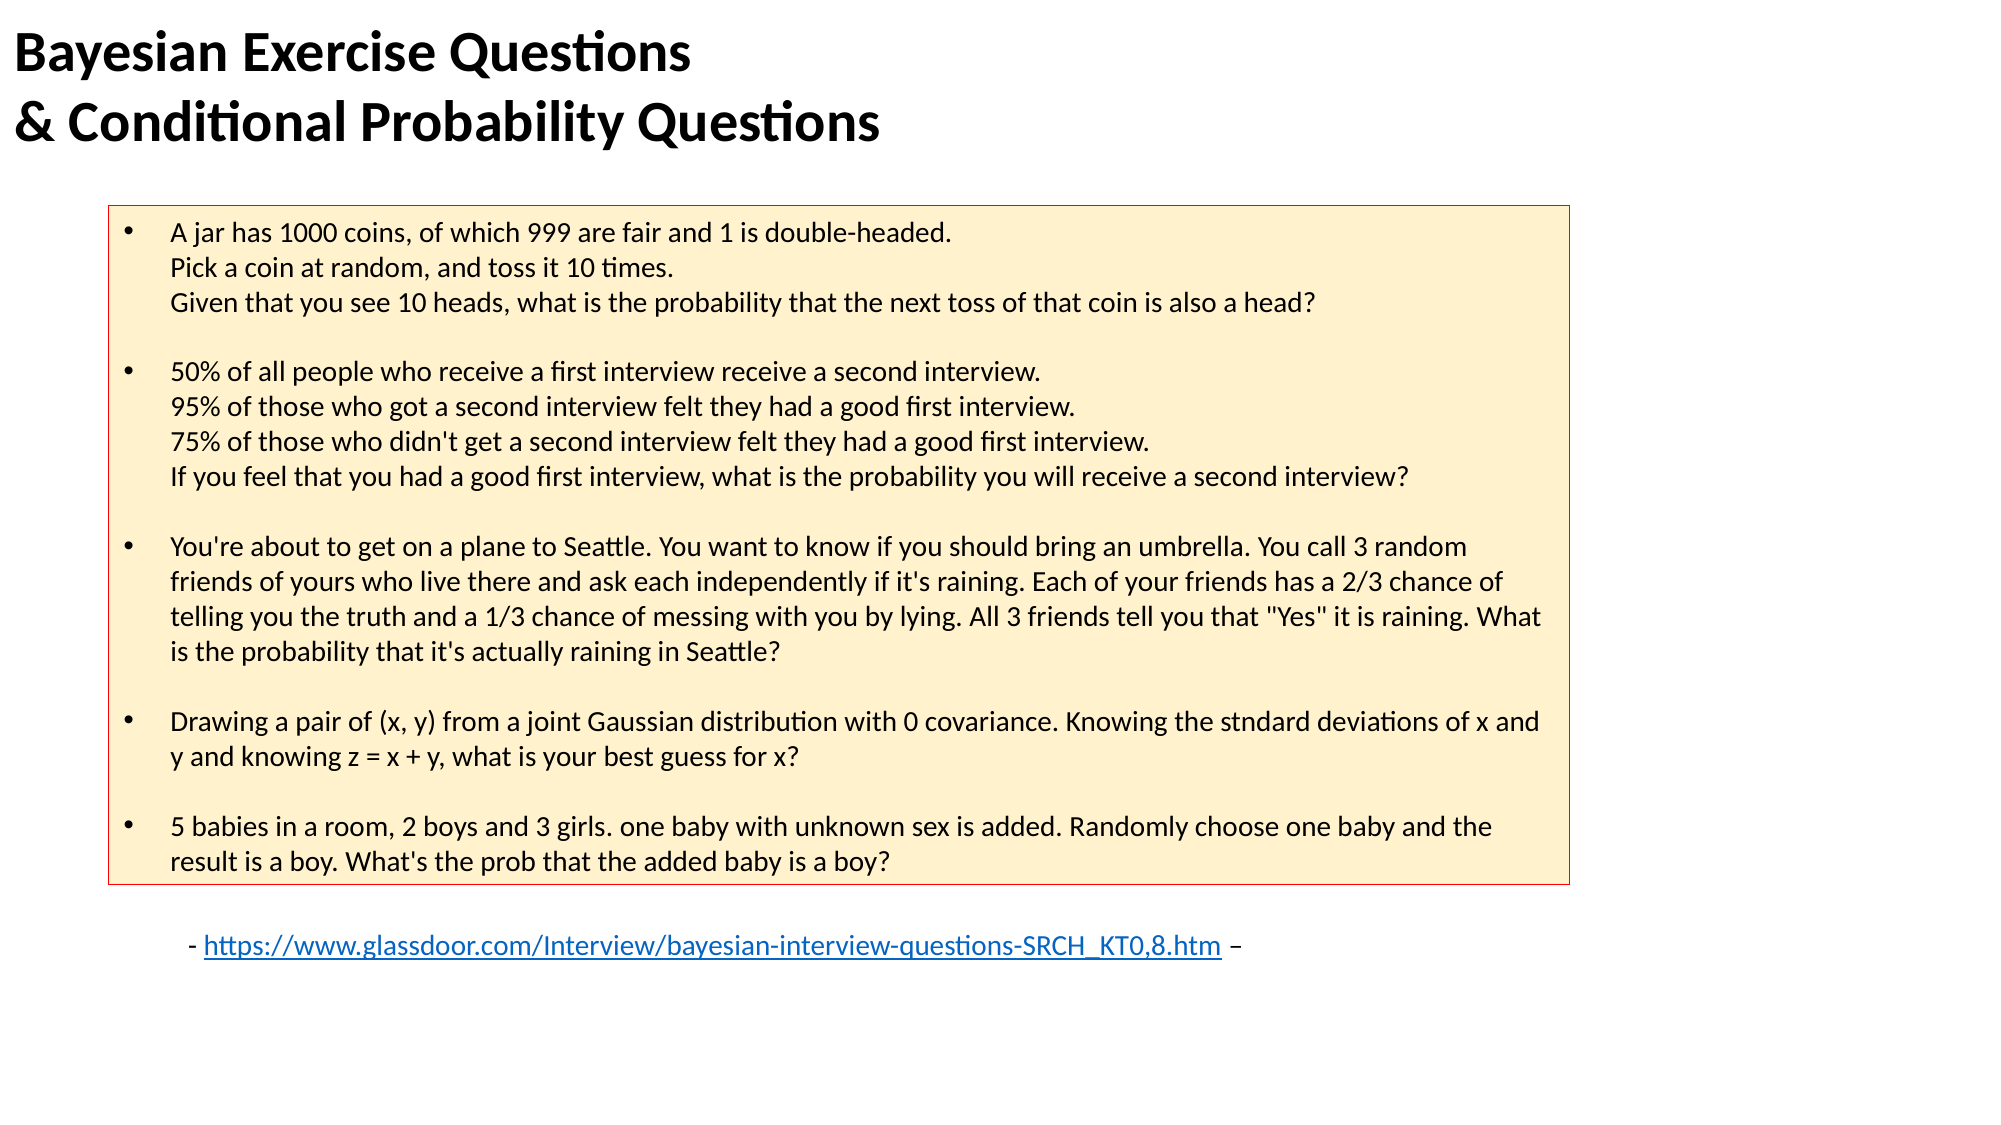

Bayesian Exercise Questions
& Conditional Probability Questions
A jar has 1000 coins, of which 999 are fair and 1 is double-headed.
Pick a coin at random, and toss it 10 times.
Given that you see 10 heads, what is the probability that the next toss of that coin is also a head?

50% of all people who receive a first interview receive a second interview.
95% of those who got a second interview felt they had a good first interview.
75% of those who didn't get a second interview felt they had a good first interview.
If you feel that you had a good first interview, what is the probability you will receive a second interview?

You're about to get on a plane to Seattle. You want to know if you should bring an umbrella. You call 3 random friends of yours who live there and ask each independently if it's raining. Each of your friends has a 2/3 chance of telling you the truth and a 1/3 chance of messing with you by lying. All 3 friends tell you that "Yes" it is raining. What is the probability that it's actually raining in Seattle?

Drawing a pair of (x, y) from a joint Gaussian distribution with 0 covariance. Knowing the stndard deviations of x and y and knowing z = x + y, what is your best guess for x?

5 babies in a room, 2 boys and 3 girls. one baby with unknown sex is added. Randomly choose one baby and the result is a boy. What's the prob that the added baby is a boy?
 - https://www.glassdoor.com/Interview/bayesian-interview-questions-SRCH_KT0,8.htm –